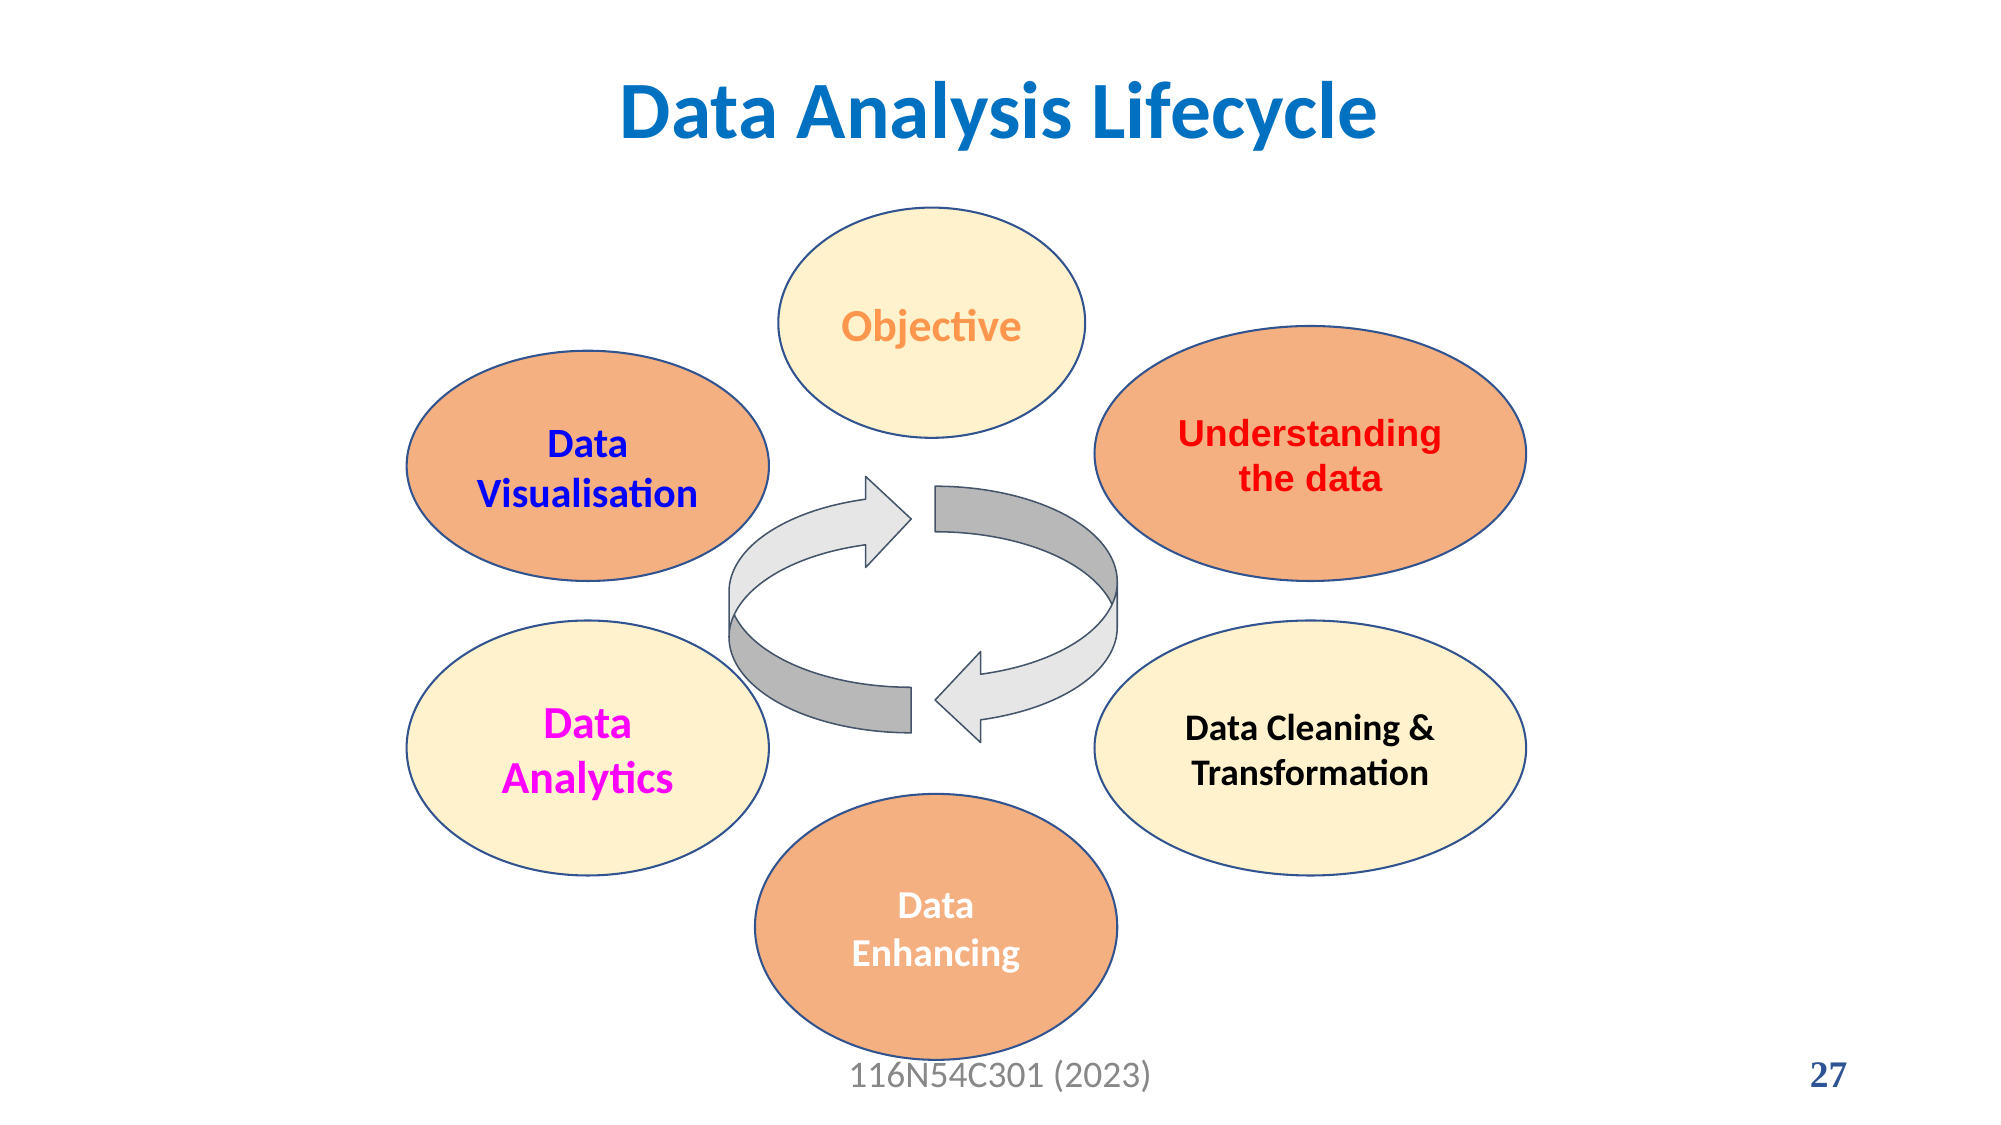

# Data Analysis Lifecycle
Objective
Understanding the data
Data Visualisation

Data Analytics
Data Cleaning & Transformation
Data Enhancing
116N54C301 (2023)
27